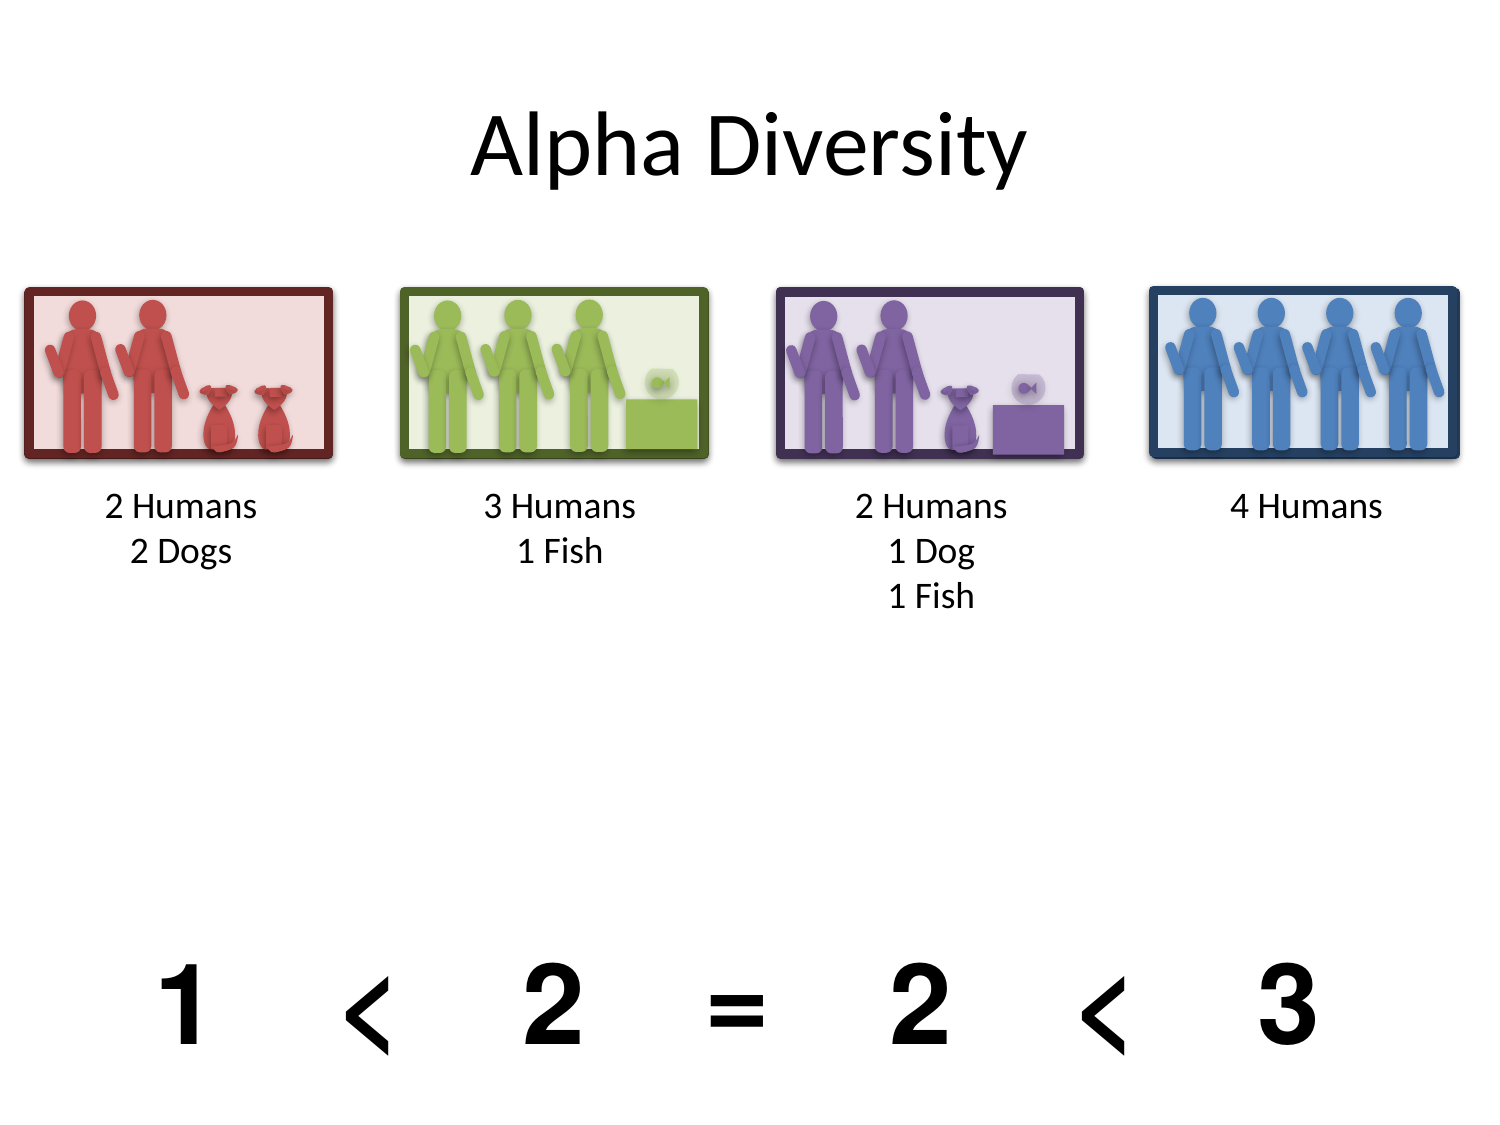

# Alpha Diversity

2 Humans
2 Dogs
3 Humans
1 Fish
2 Humans
1 Dog
1 Fish
4 Humans
=
1
<
2
2
<
3